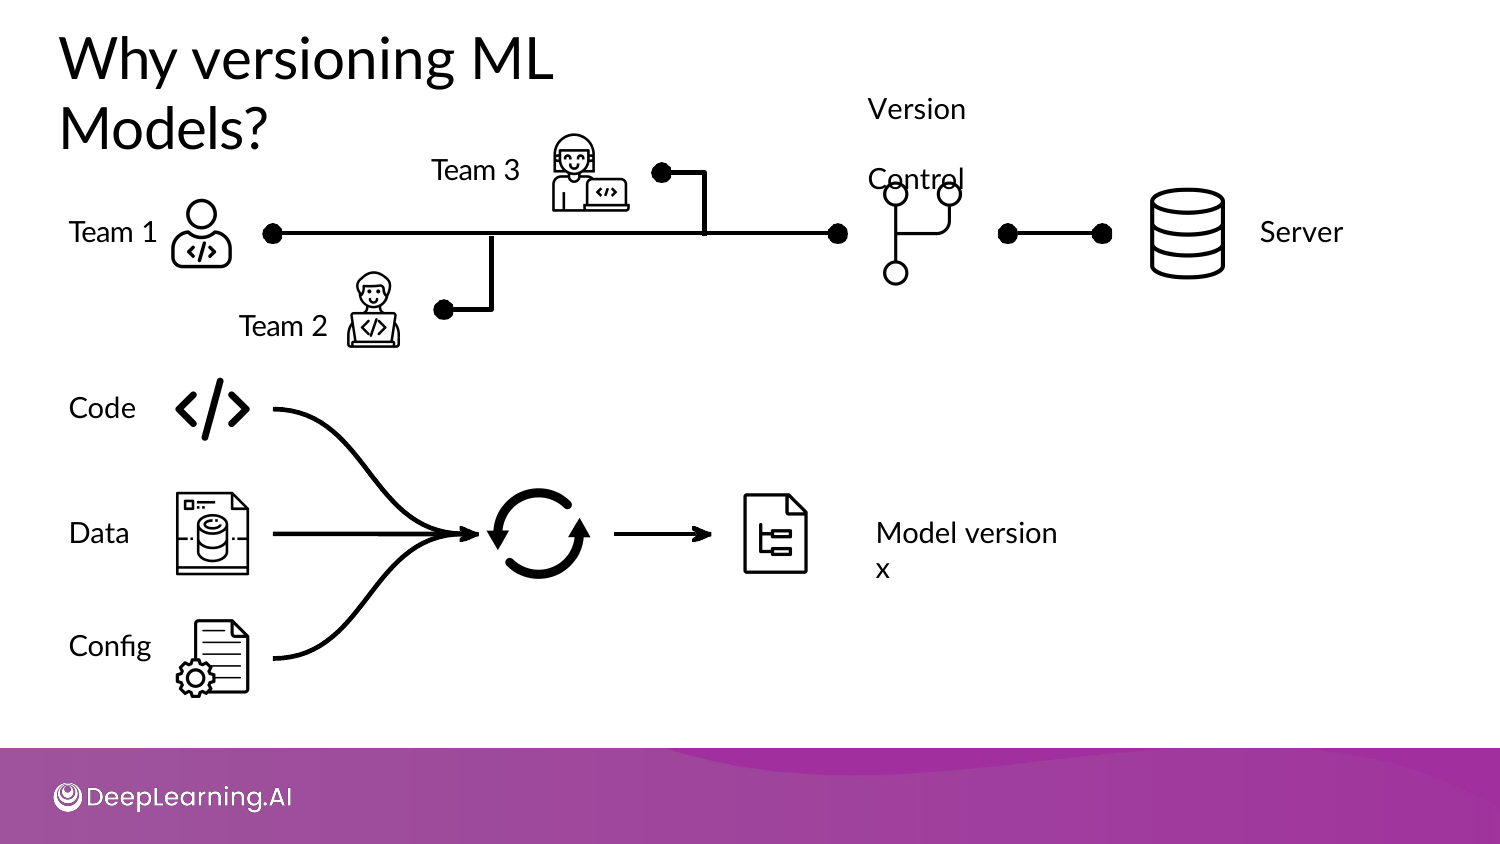

# Why versioning ML Models?
Version  Control

Team 3
Server
Team 1
Team 2

Code

Data
Model version x
Conﬁg